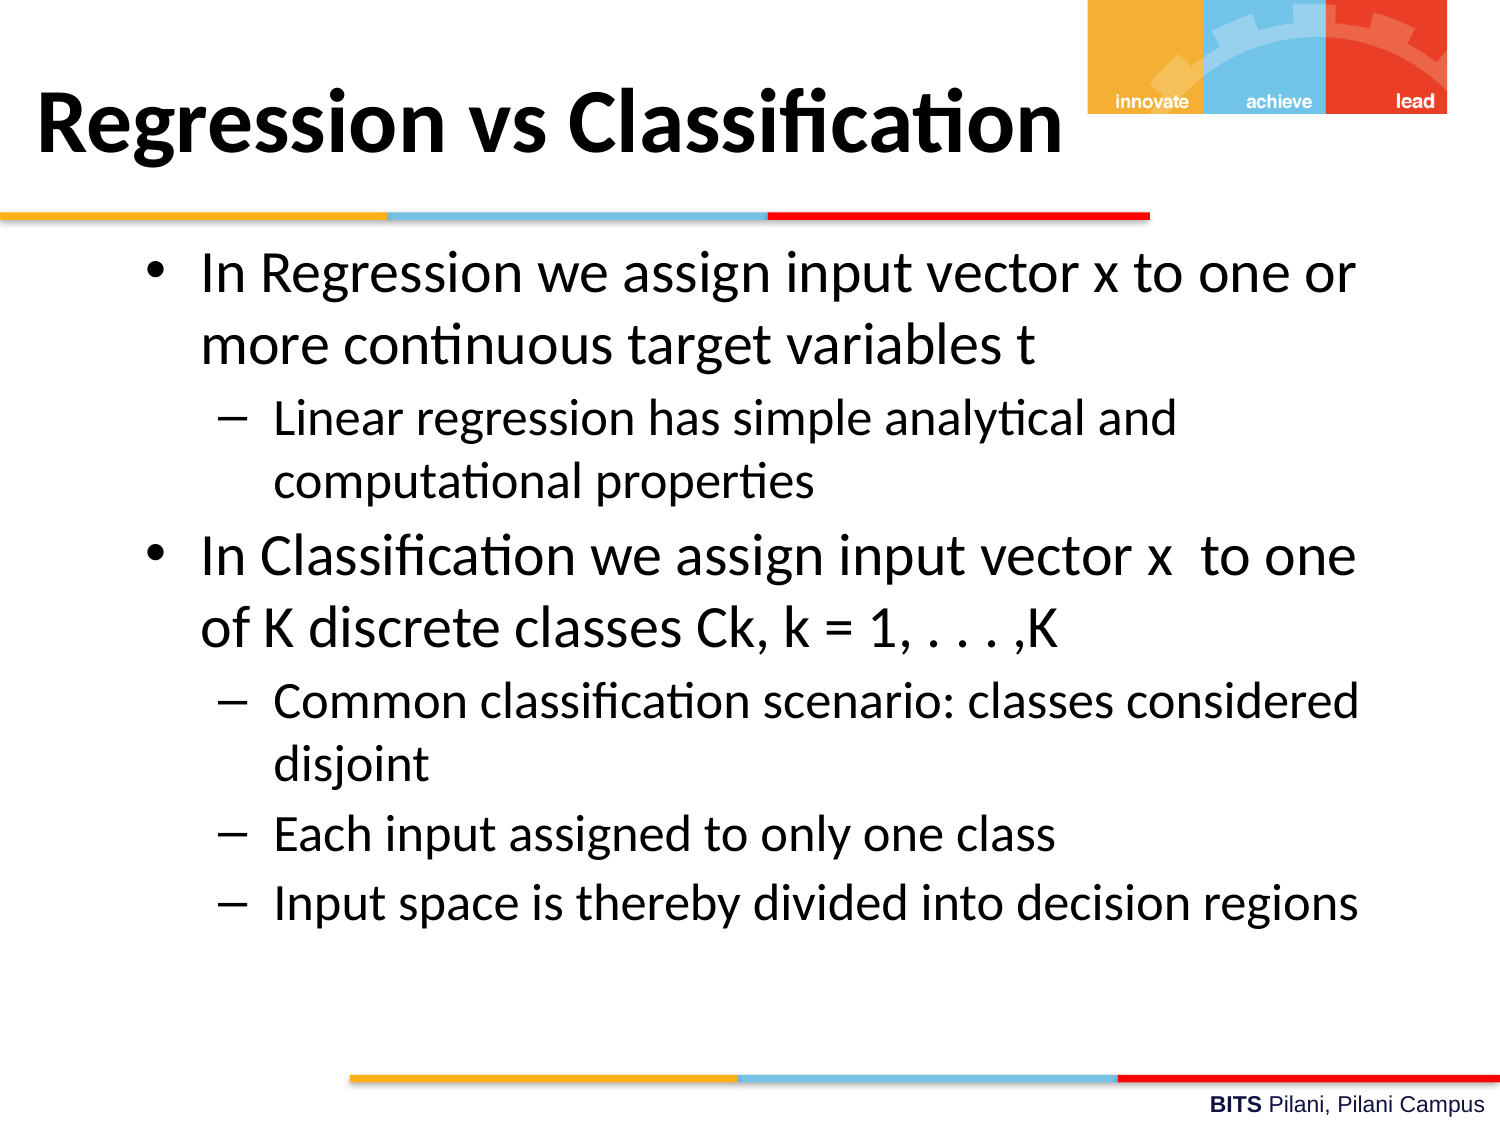

# Regression vs Classification
In Regression we assign input vector x to one or more continuous target variables t
Linear regression has simple analytical and computational properties
In Classification we assign input vector x  to one of K discrete classes Ck, k = 1, . . . ,K
Common classification scenario: classes considered disjoint
Each input assigned to only one class
Input space is thereby divided into decision regions